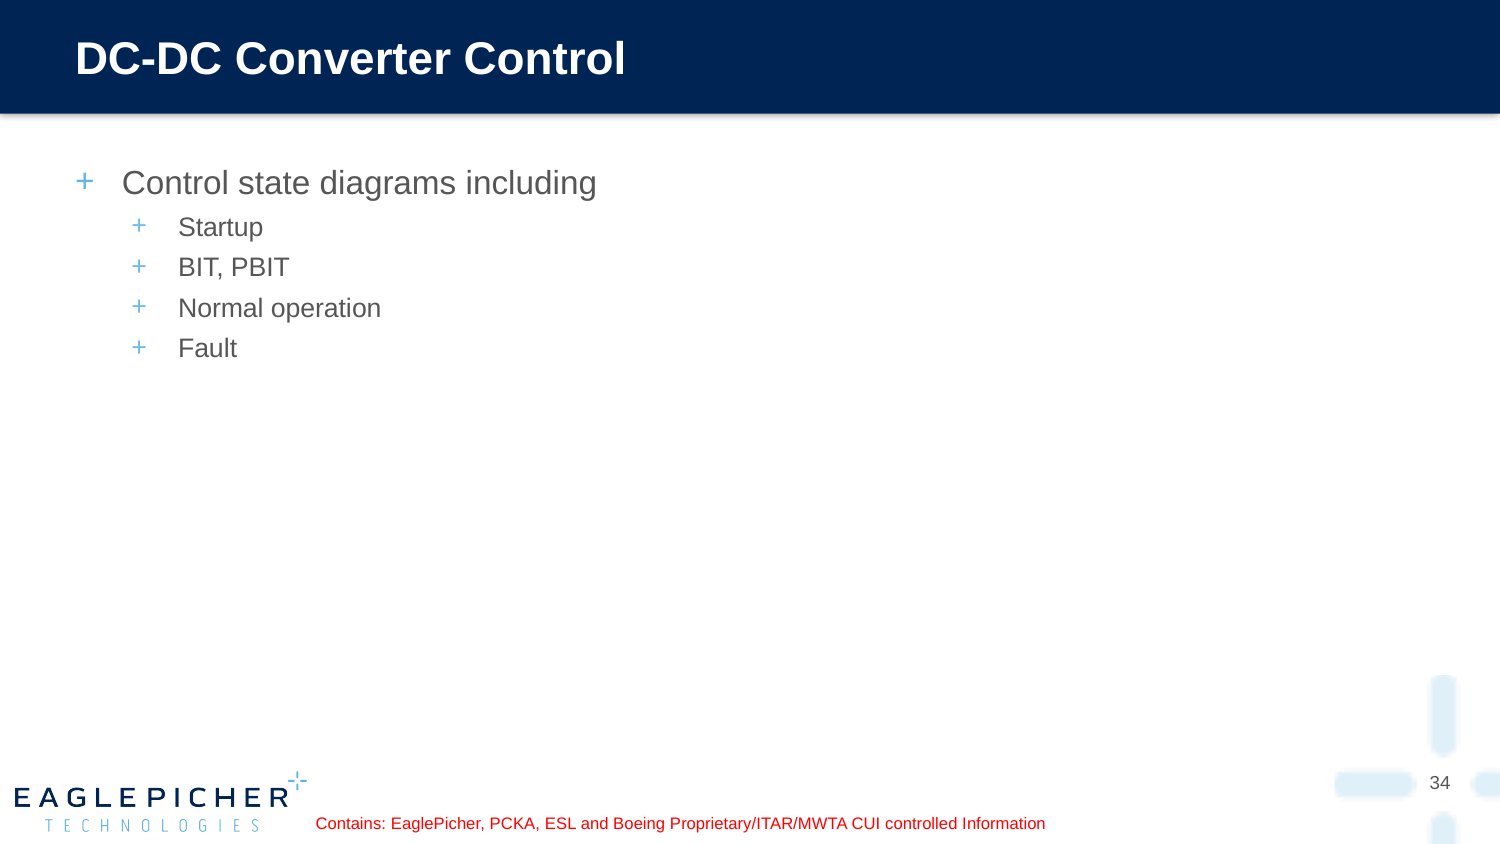

# DC-DC Converter Control
Control state diagrams including
Startup
BIT, PBIT
Normal operation
Fault